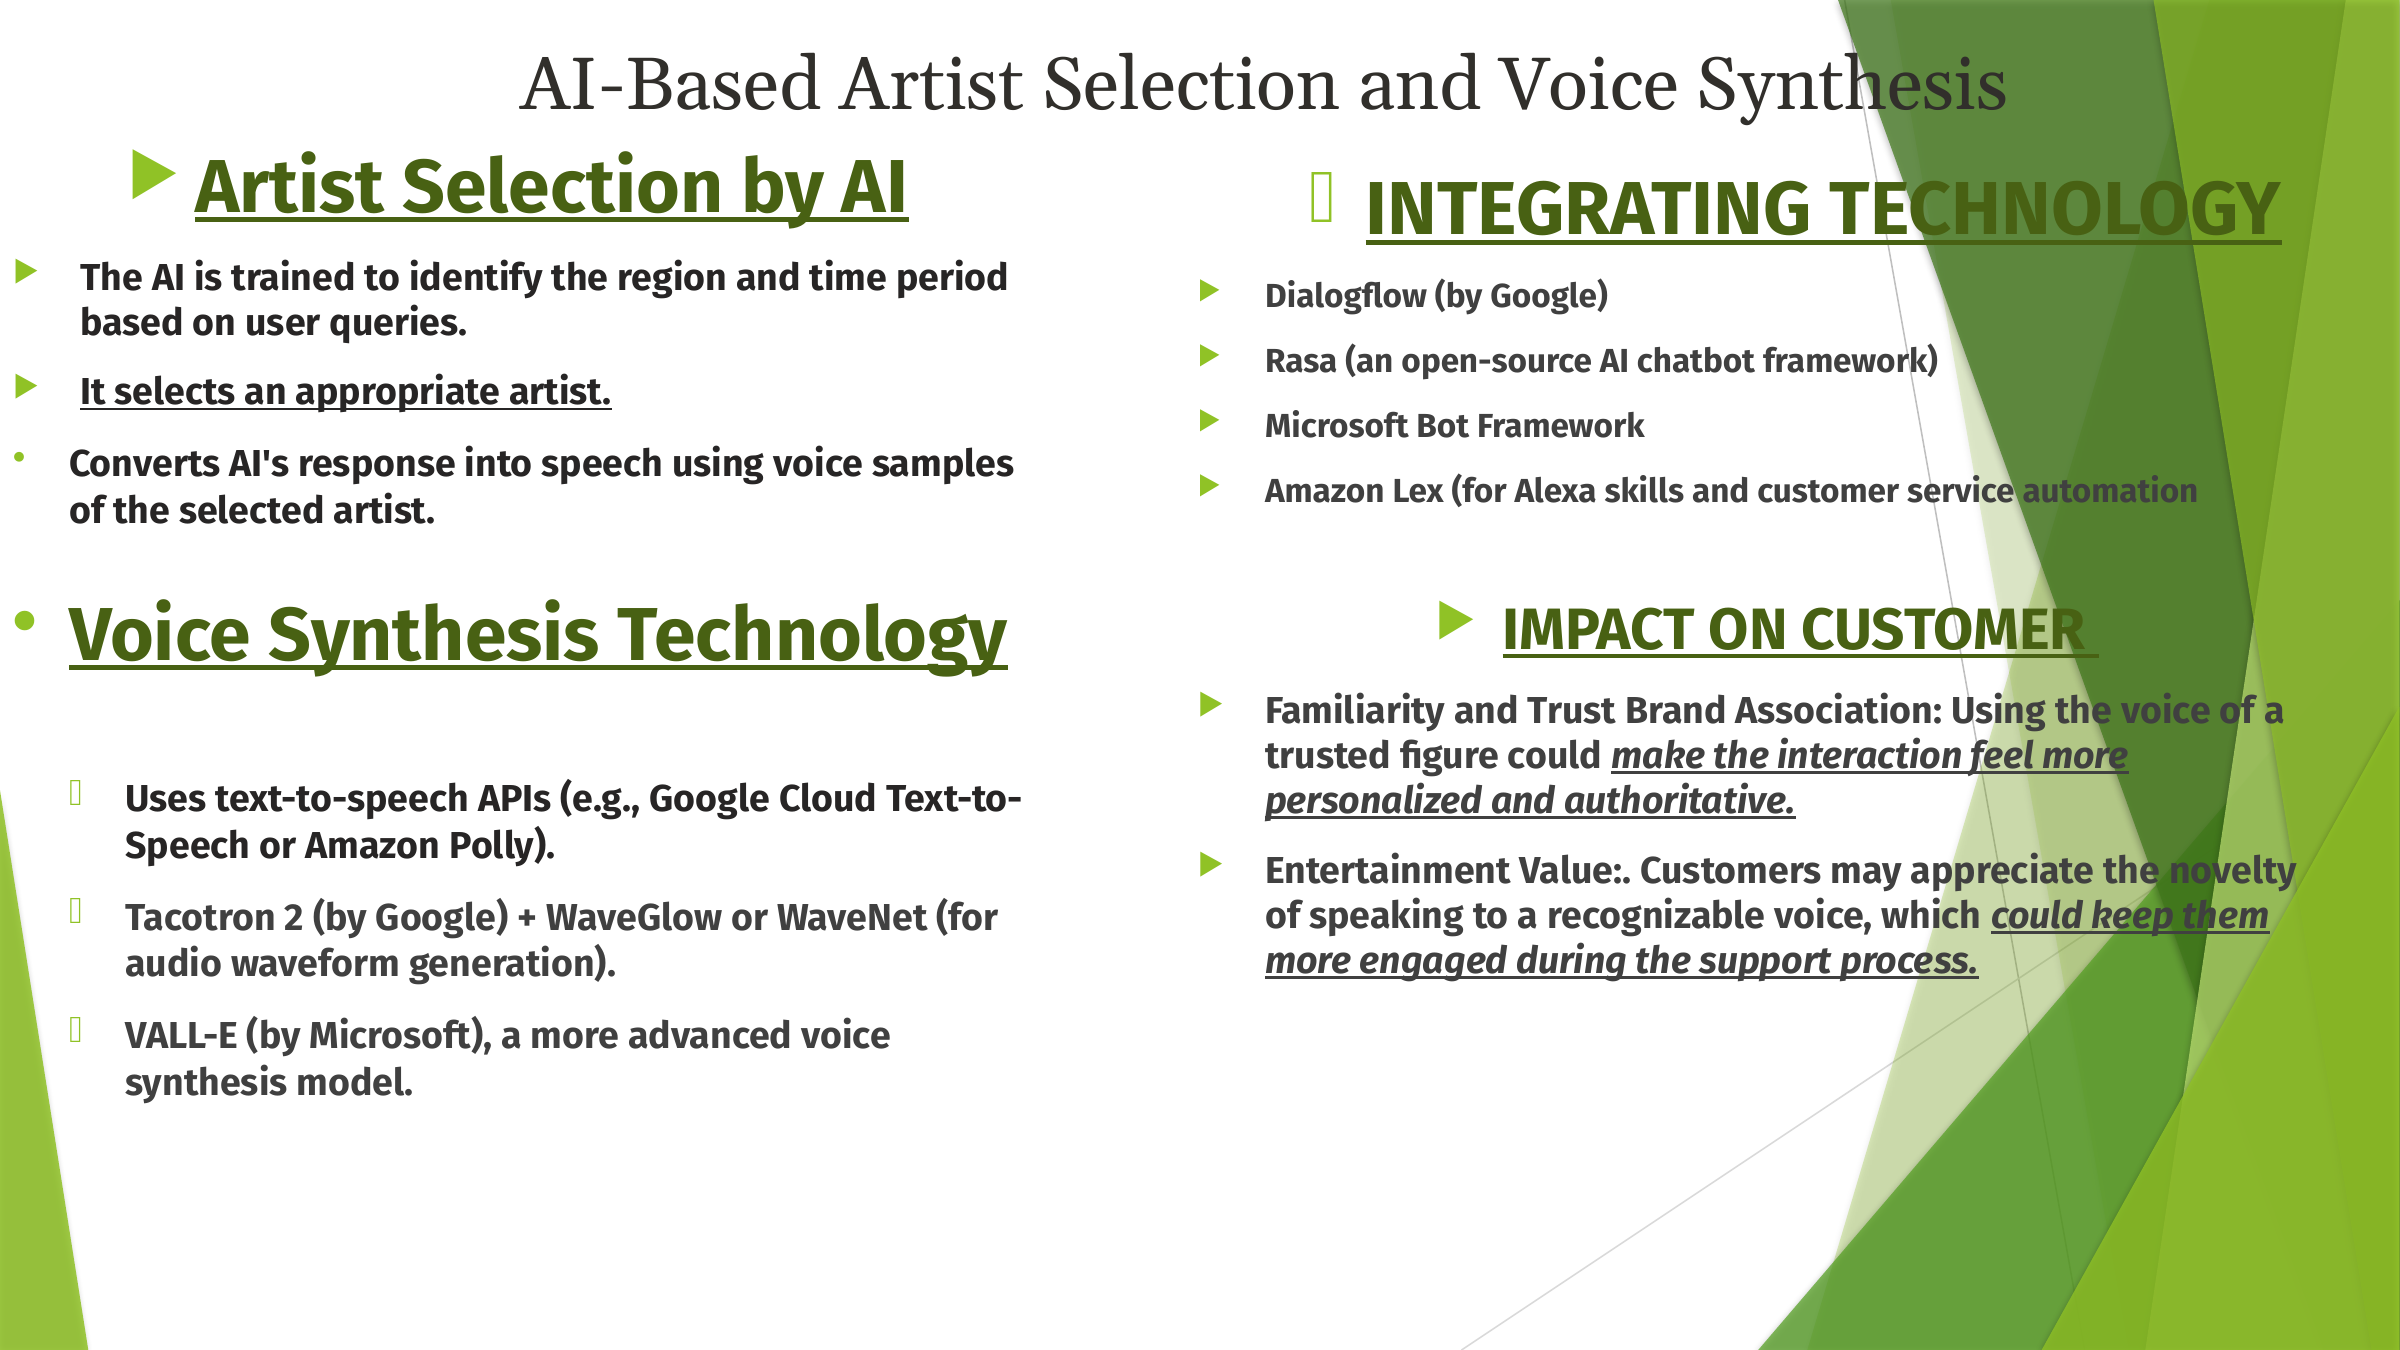

AI-Based Artist Selection and Voice Synthesis
Artist Selection by AI
The AI is trained to identify the region and time period based on user queries.
It selects an appropriate artist.
Converts AI's response into speech using voice samples of the selected artist.

Voice Synthesis Technology

Uses text-to-speech APIs (e.g., Google Cloud Text-to-Speech or Amazon Polly).
Tacotron 2 (by Google) + WaveGlow or WaveNet (for audio waveform generation).
VALL-E (by Microsoft), a more advanced voice synthesis model.

INTEGRATING TECHNOLOGY
Dialogflow (by Google)
Rasa (an open-source AI chatbot framework)
Microsoft Bot Framework
Amazon Lex (for Alexa skills and customer service automation

IMPACT ON CUSTOMER
Familiarity and Trust Brand Association: Using the voice of a trusted figure could make the interaction feel more personalized and authoritative.
Entertainment Value:. Customers may appreciate the novelty of speaking to a recognizable voice, which could keep them more engaged during the support process.